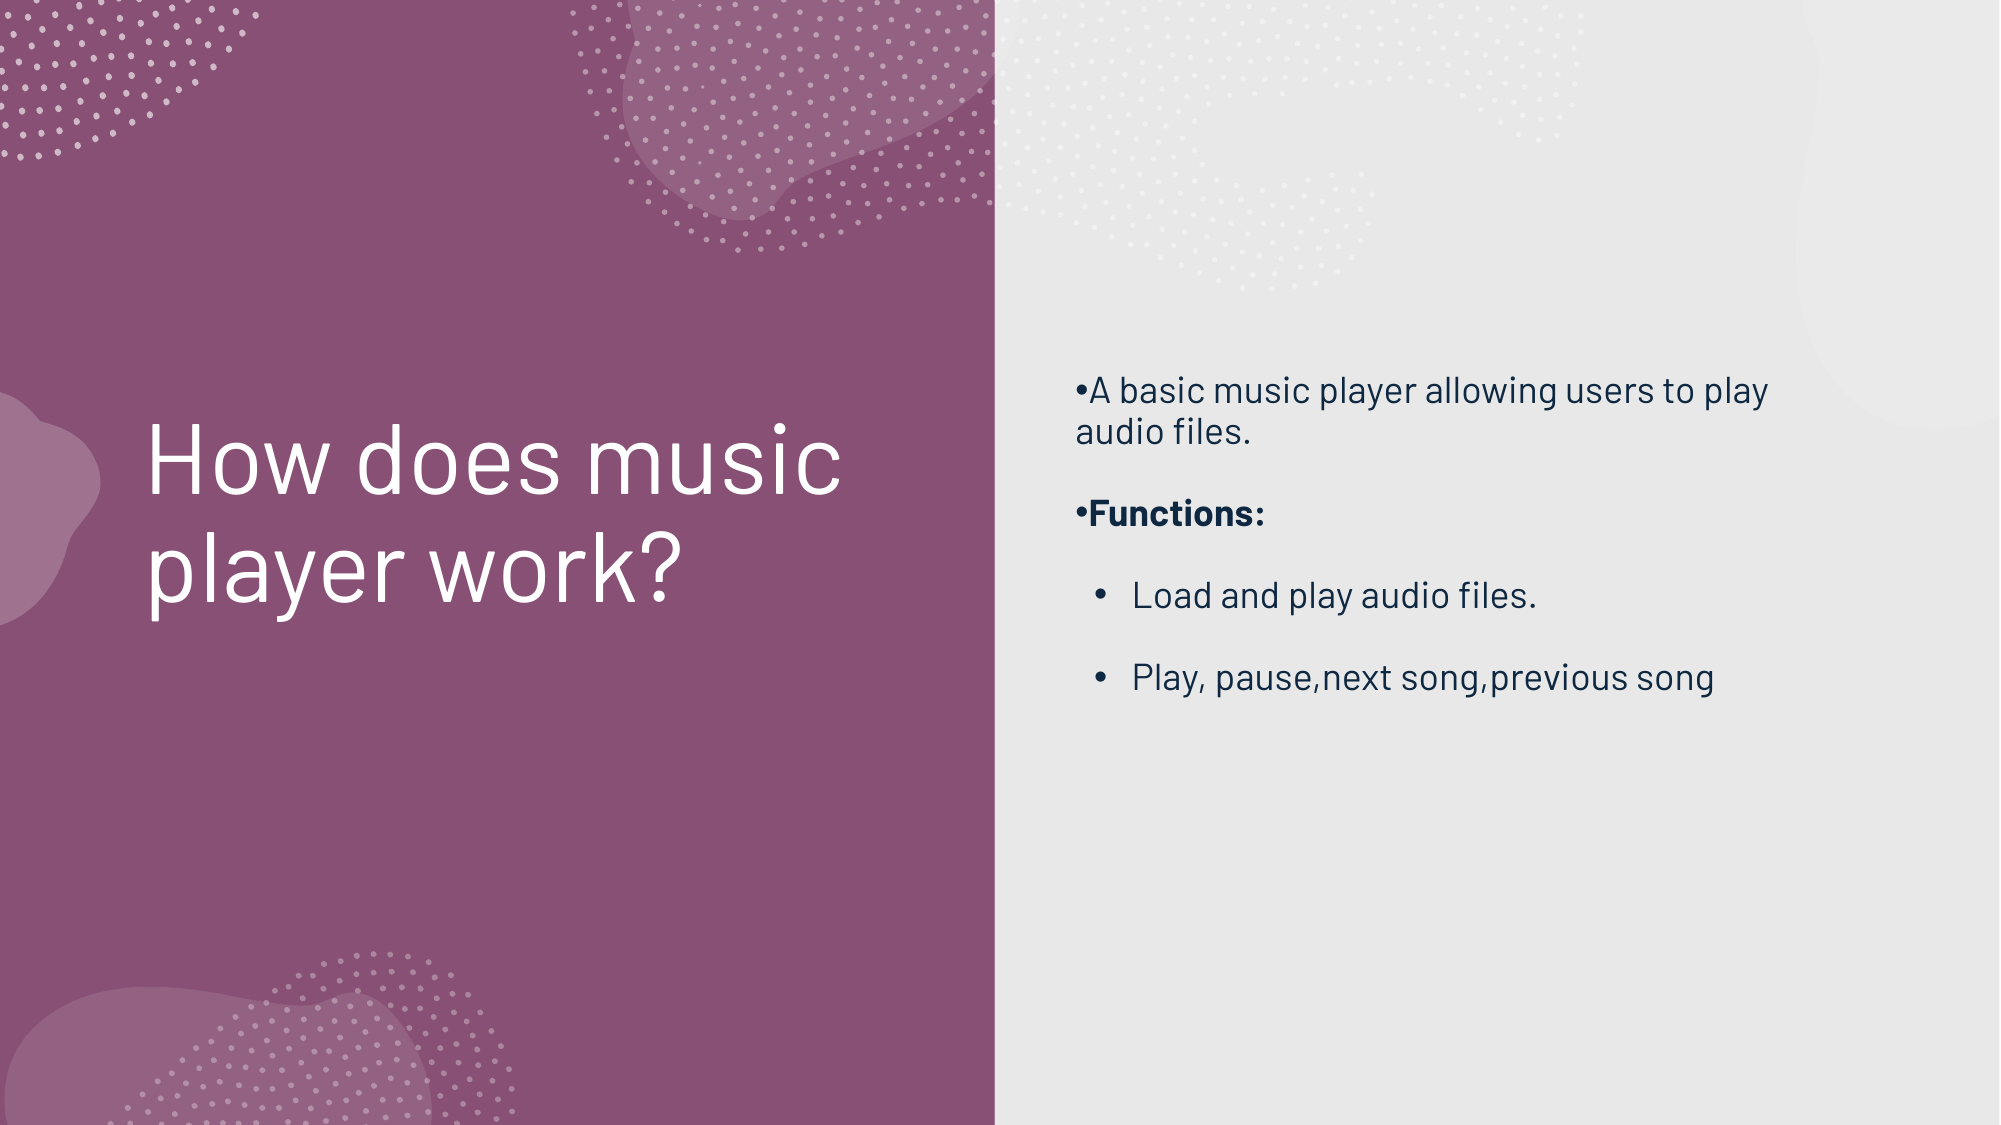

A basic music player allowing users to play audio files.
Functions:
Load and play audio files.
Play, pause,next song,previous song

# How does music player work?